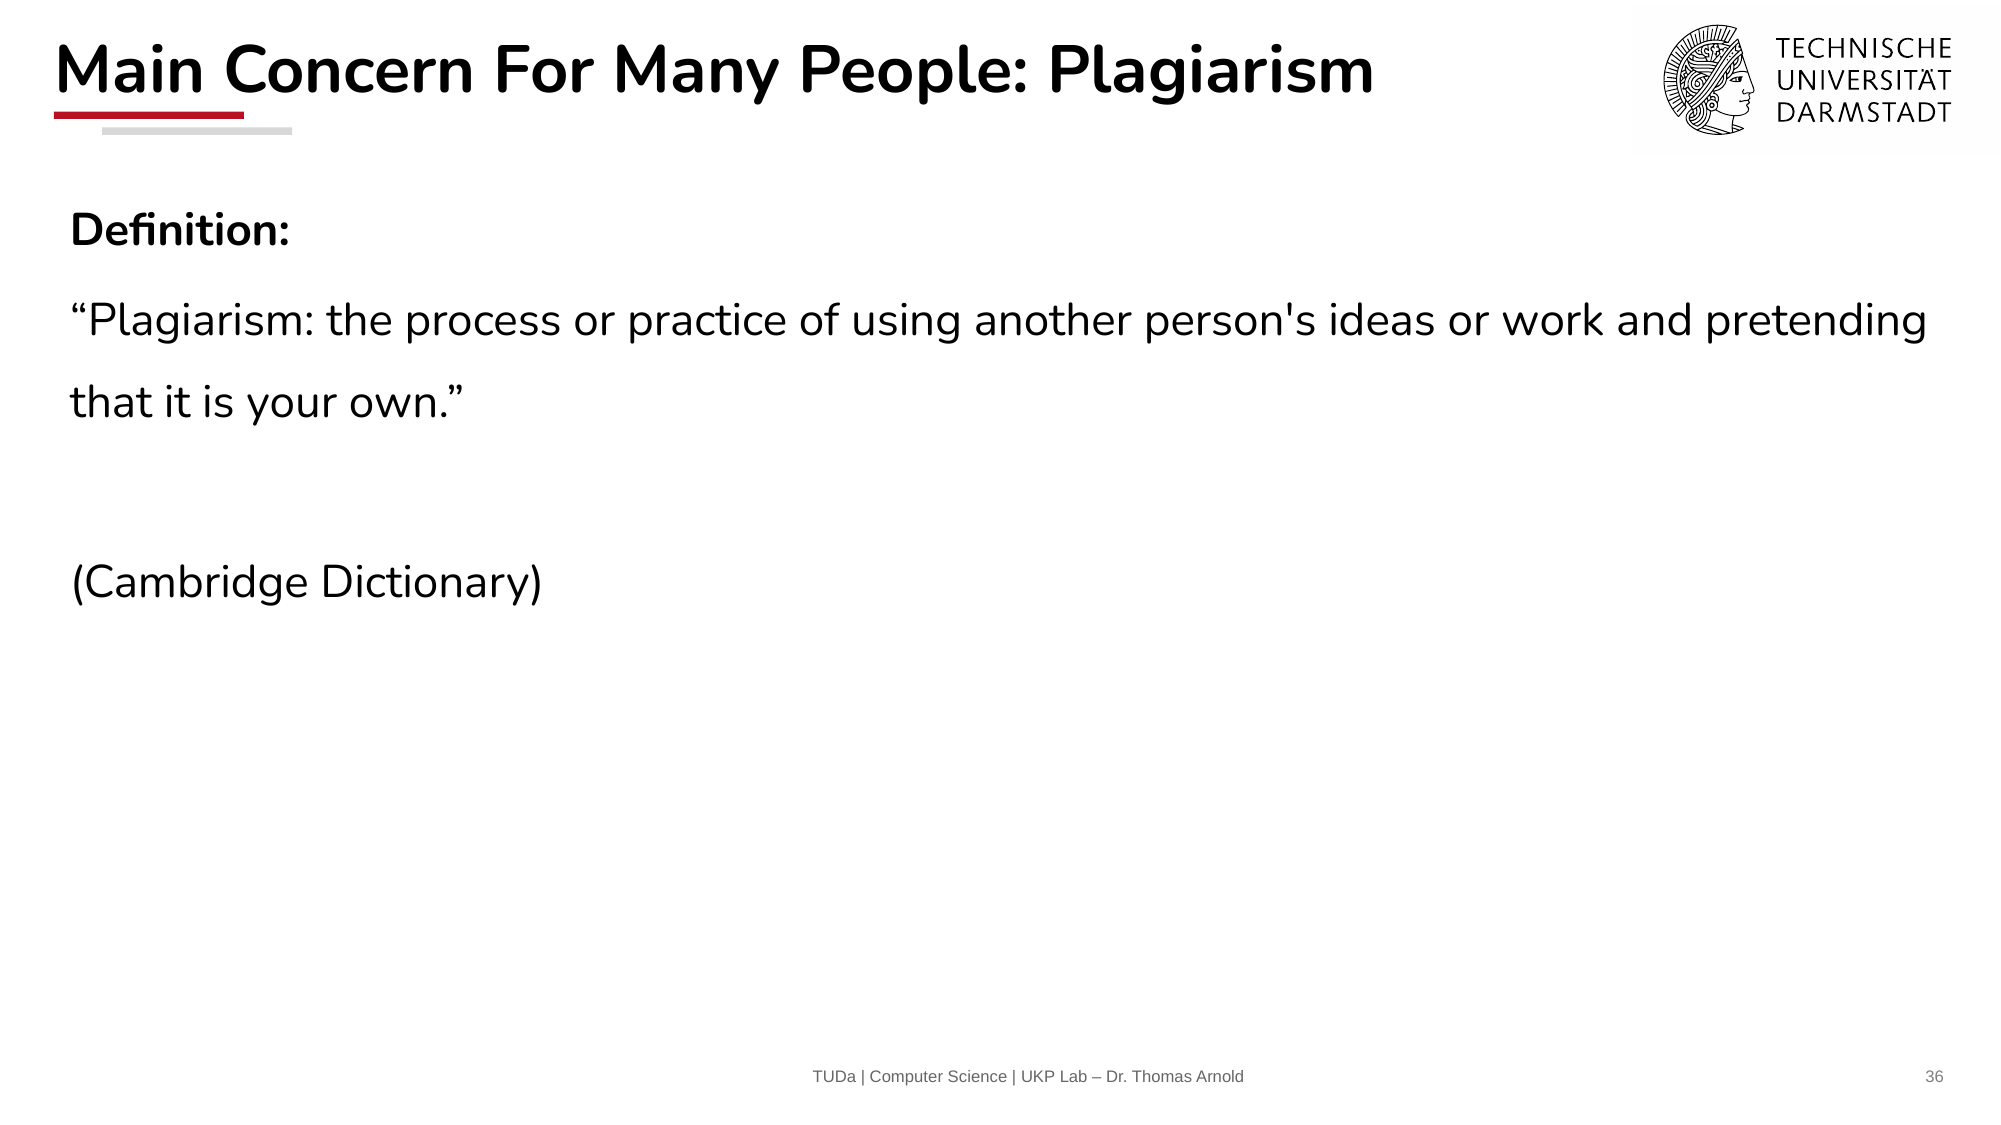

# Main Concern For Many People: Plagiarism
Definition:
“Plagiarism: the process or practice of using another person's ideas or work and pretending that it is your own.”

(Cambridge Dictionary)